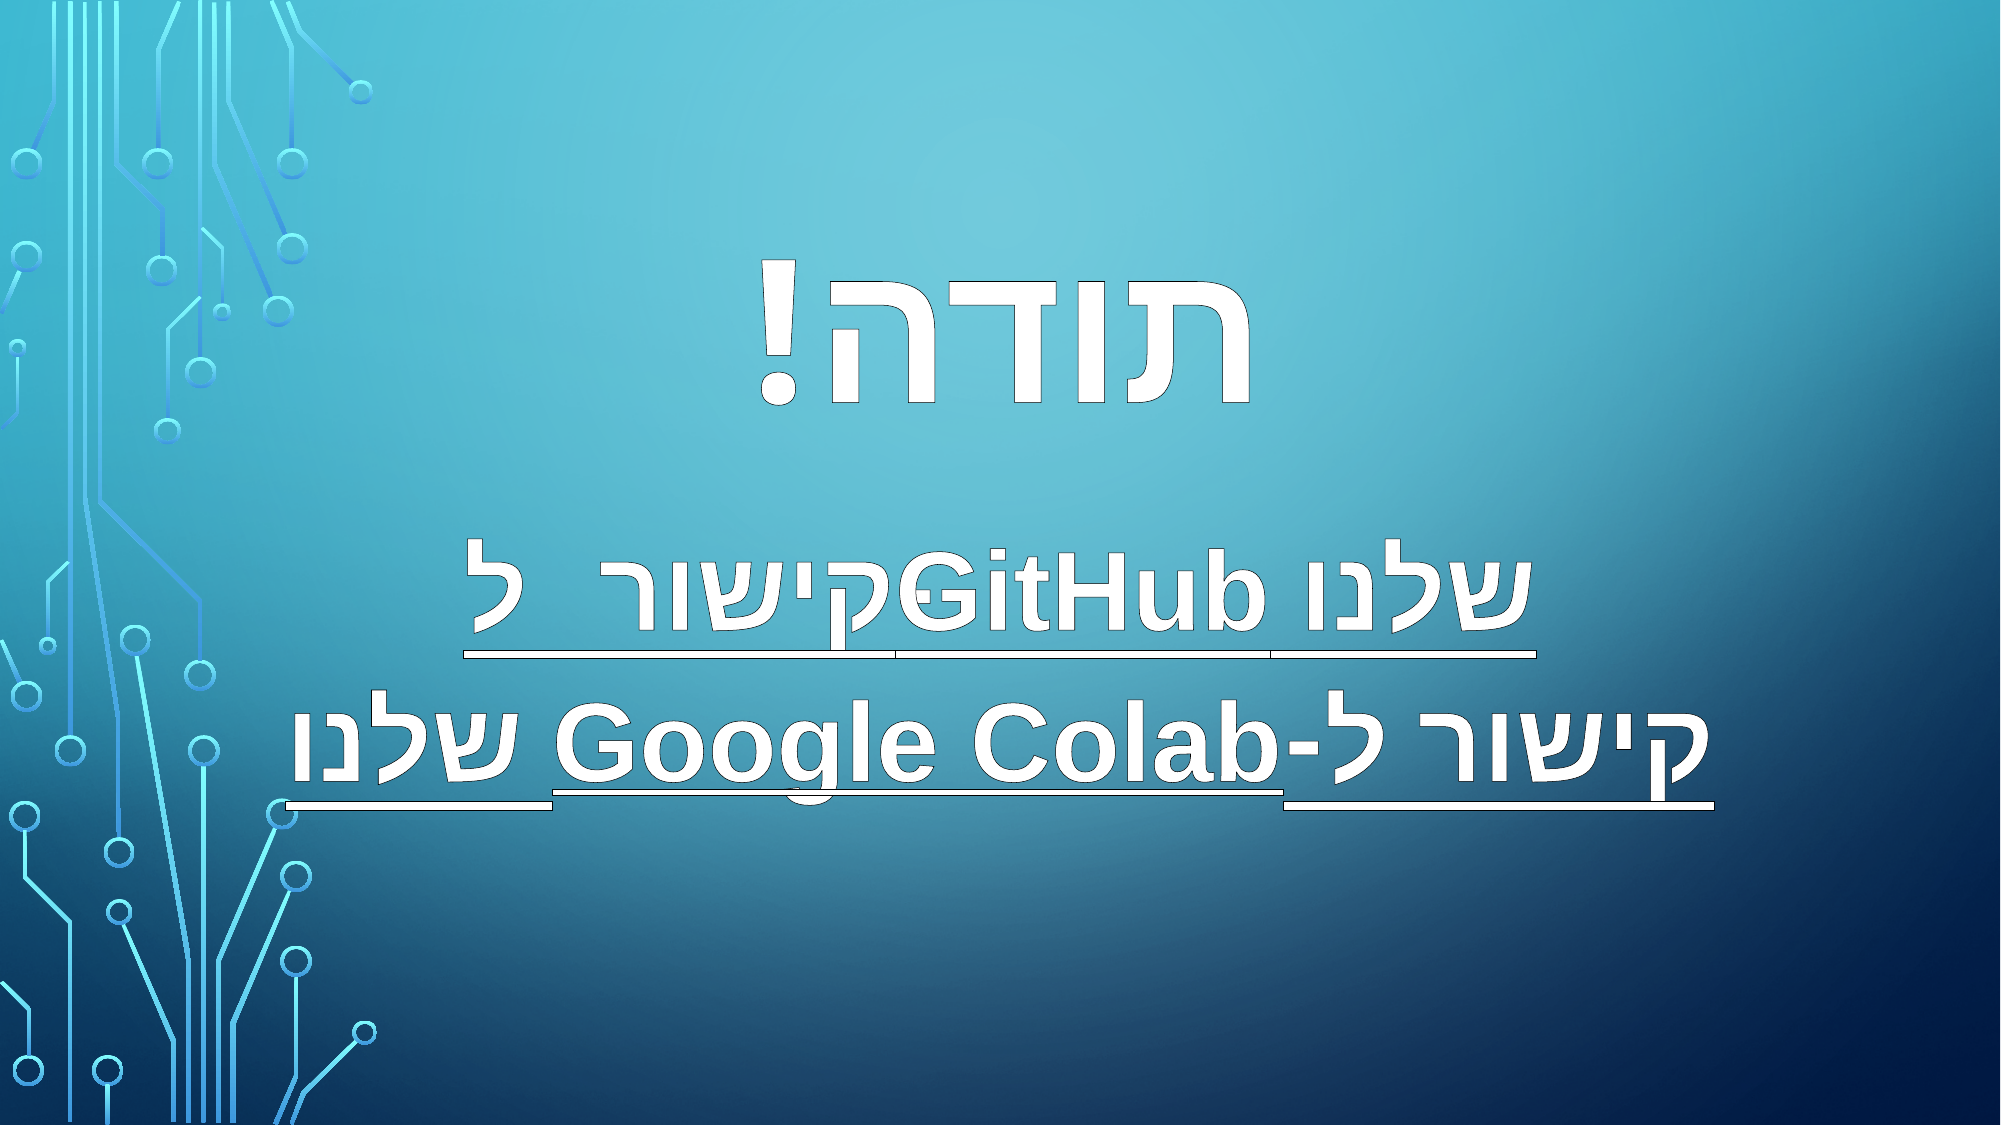

תודה!
קישור ל-GitHub שלנו
קישור ל-Google Colab שלנו